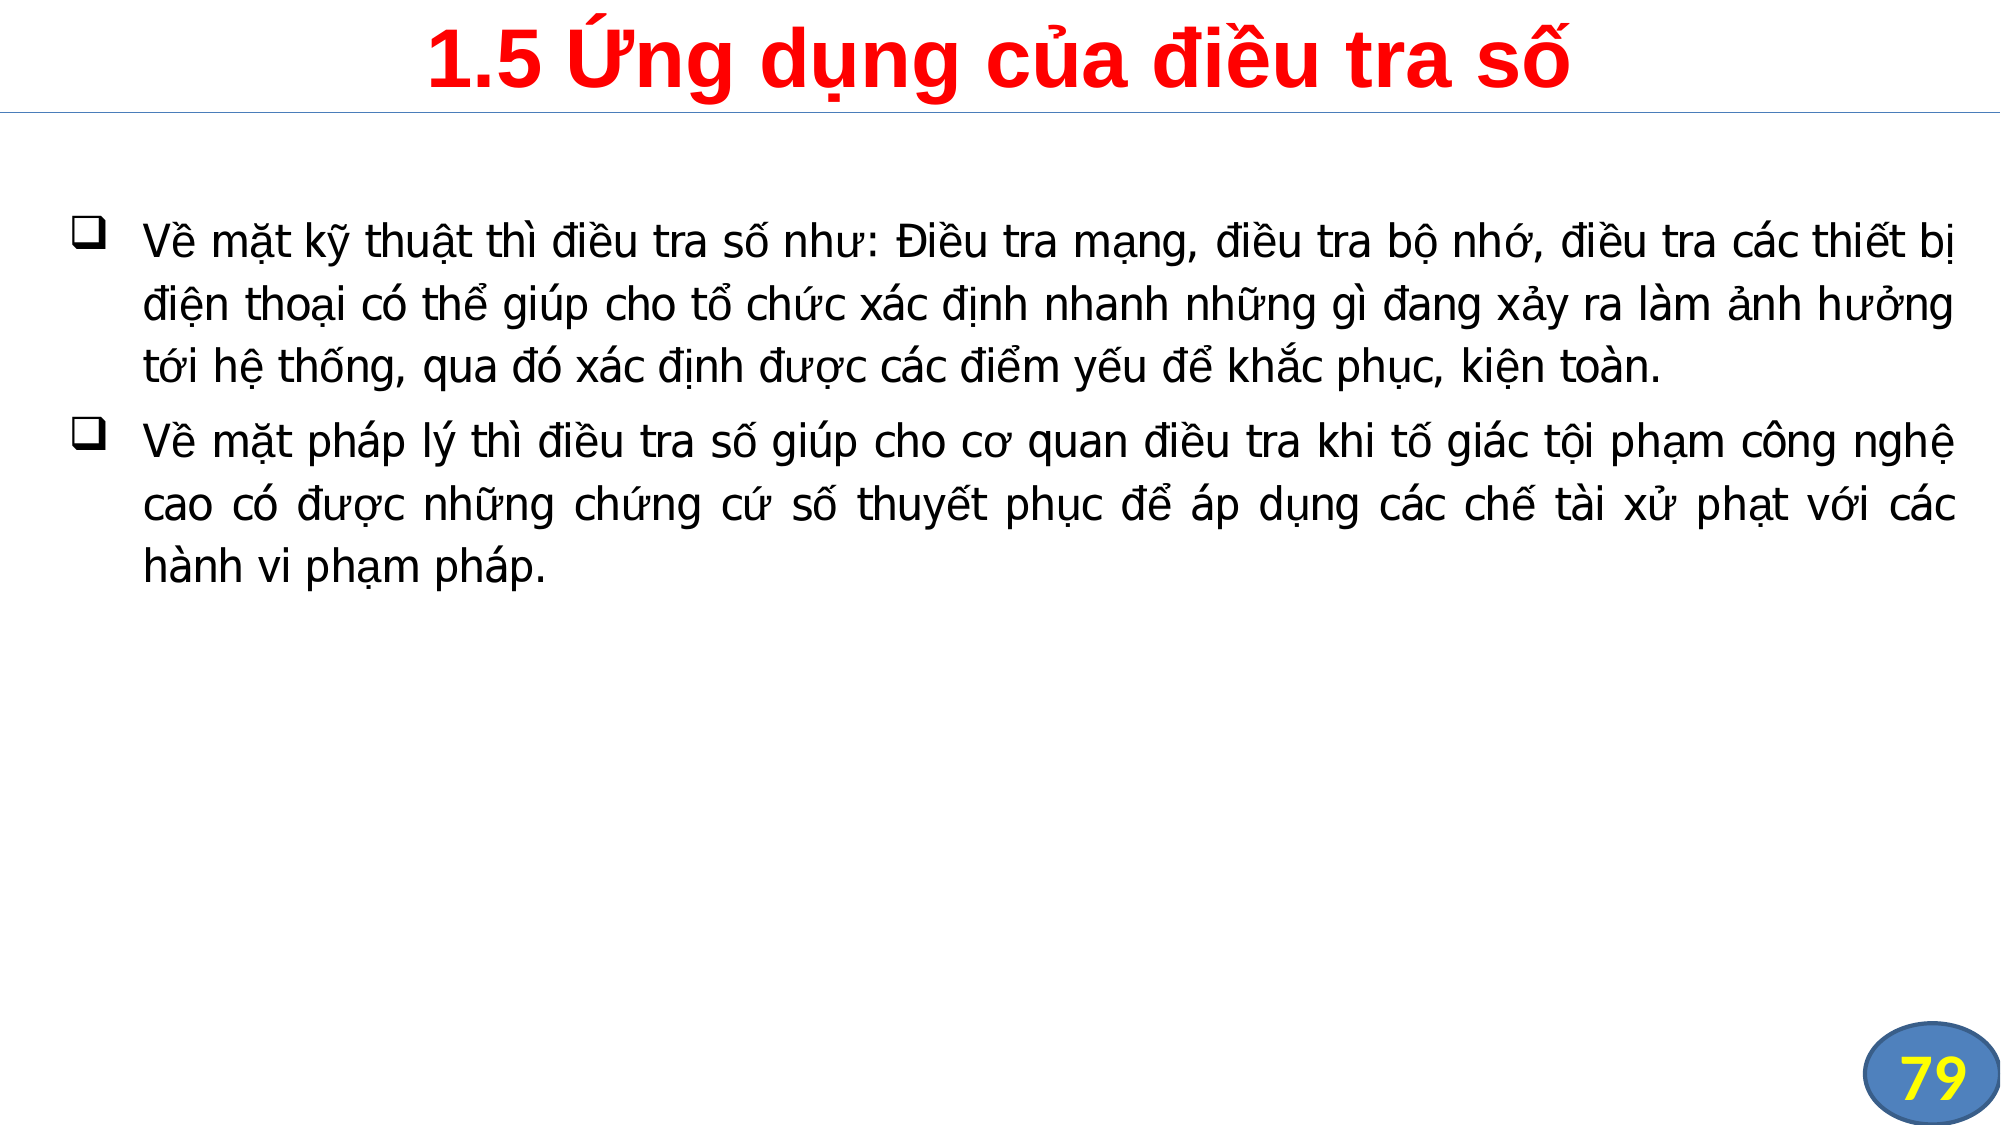

# 1.5 Ứng dụng của điều tra số
Về mặt kỹ thuật thì điều tra số như: Điều tra mạng, điều tra bộ nhớ, điều tra các thiết bị điện thoại có thể giúp cho tổ chức xác định nhanh những gì đang xảy ra làm ảnh hưởng tới hệ thống, qua đó xác định được các điểm yếu để khắc phục, kiện toàn.
Về mặt pháp lý thì điều tra số giúp cho cơ quan điều tra khi tố giác tội phạm công nghệ cao có được những chứng cứ số thuyết phục để áp dụng các chế tài xử phạt với các hành vi phạm pháp.
79